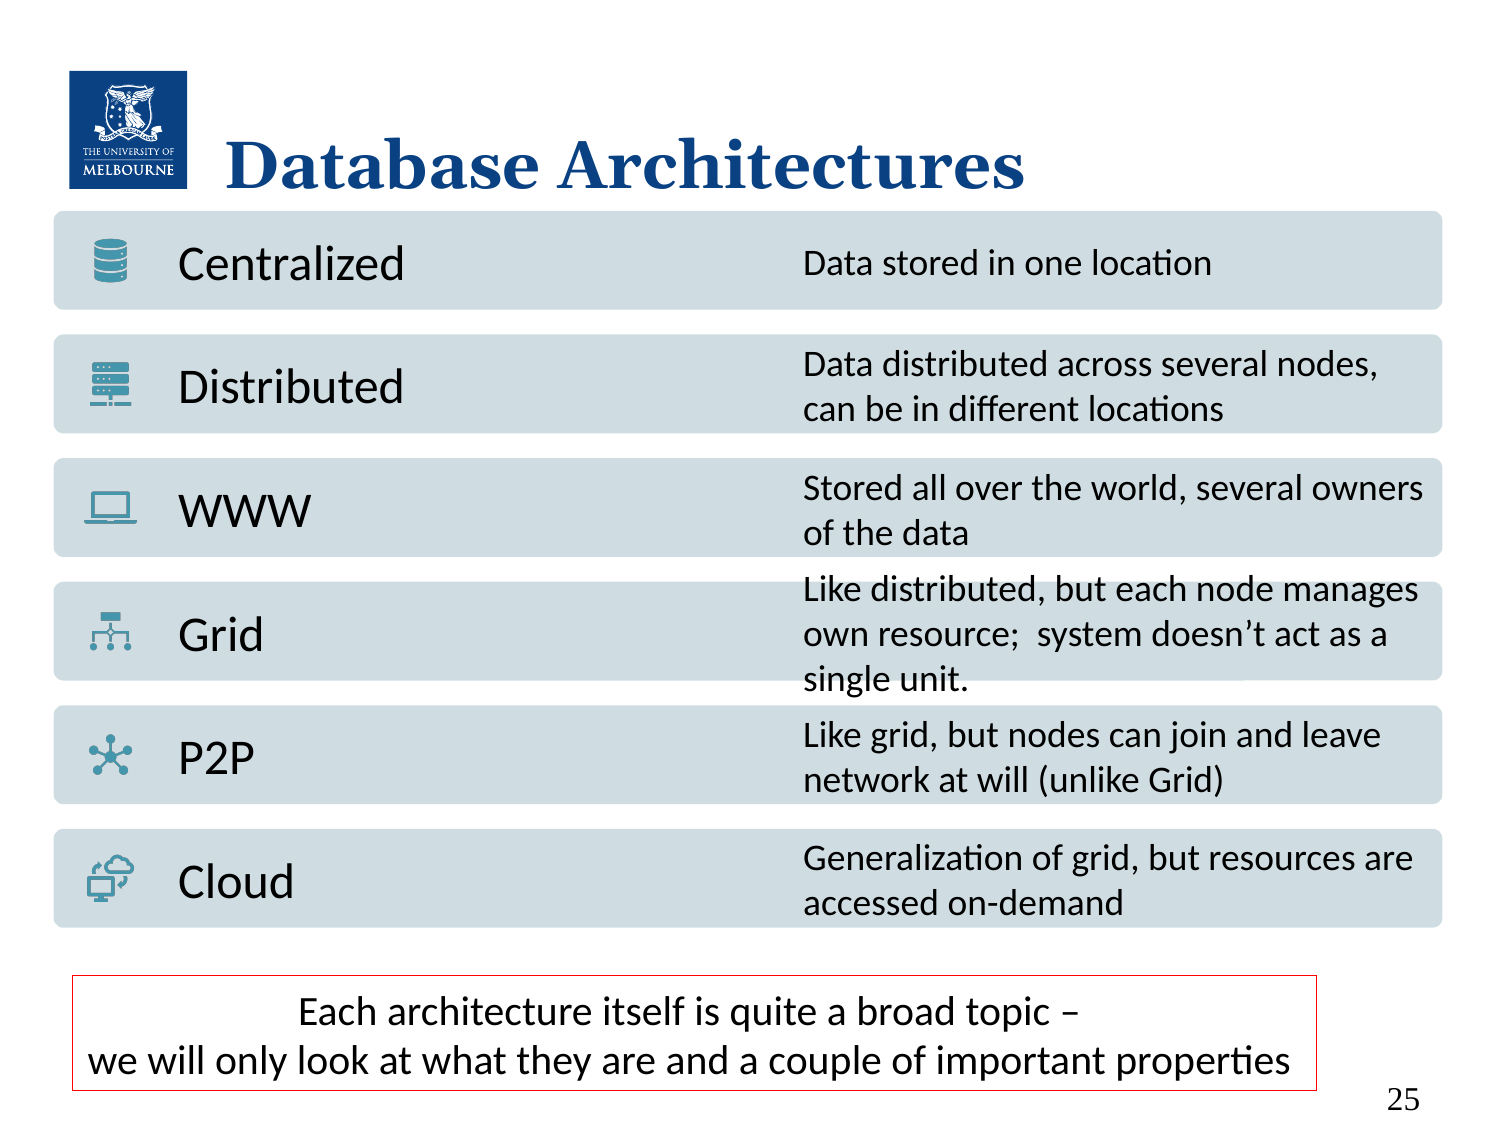

# Database Architectures
Centralized
Data stored in one location
Distributed
Data distributed across several nodes, can be in different locations
WWW
Stored all over the world, several owners of the data
Grid
Like distributed, but each node manages own resource;  system doesn’t act as a single unit.
P2P
Like grid, but nodes can join and leave network at will (unlike Grid)
Cloud
Generalization of grid, but resources are accessed on-demand
Each architecture itself is quite a broad topic –
we will only look at what they are and a couple of important properties